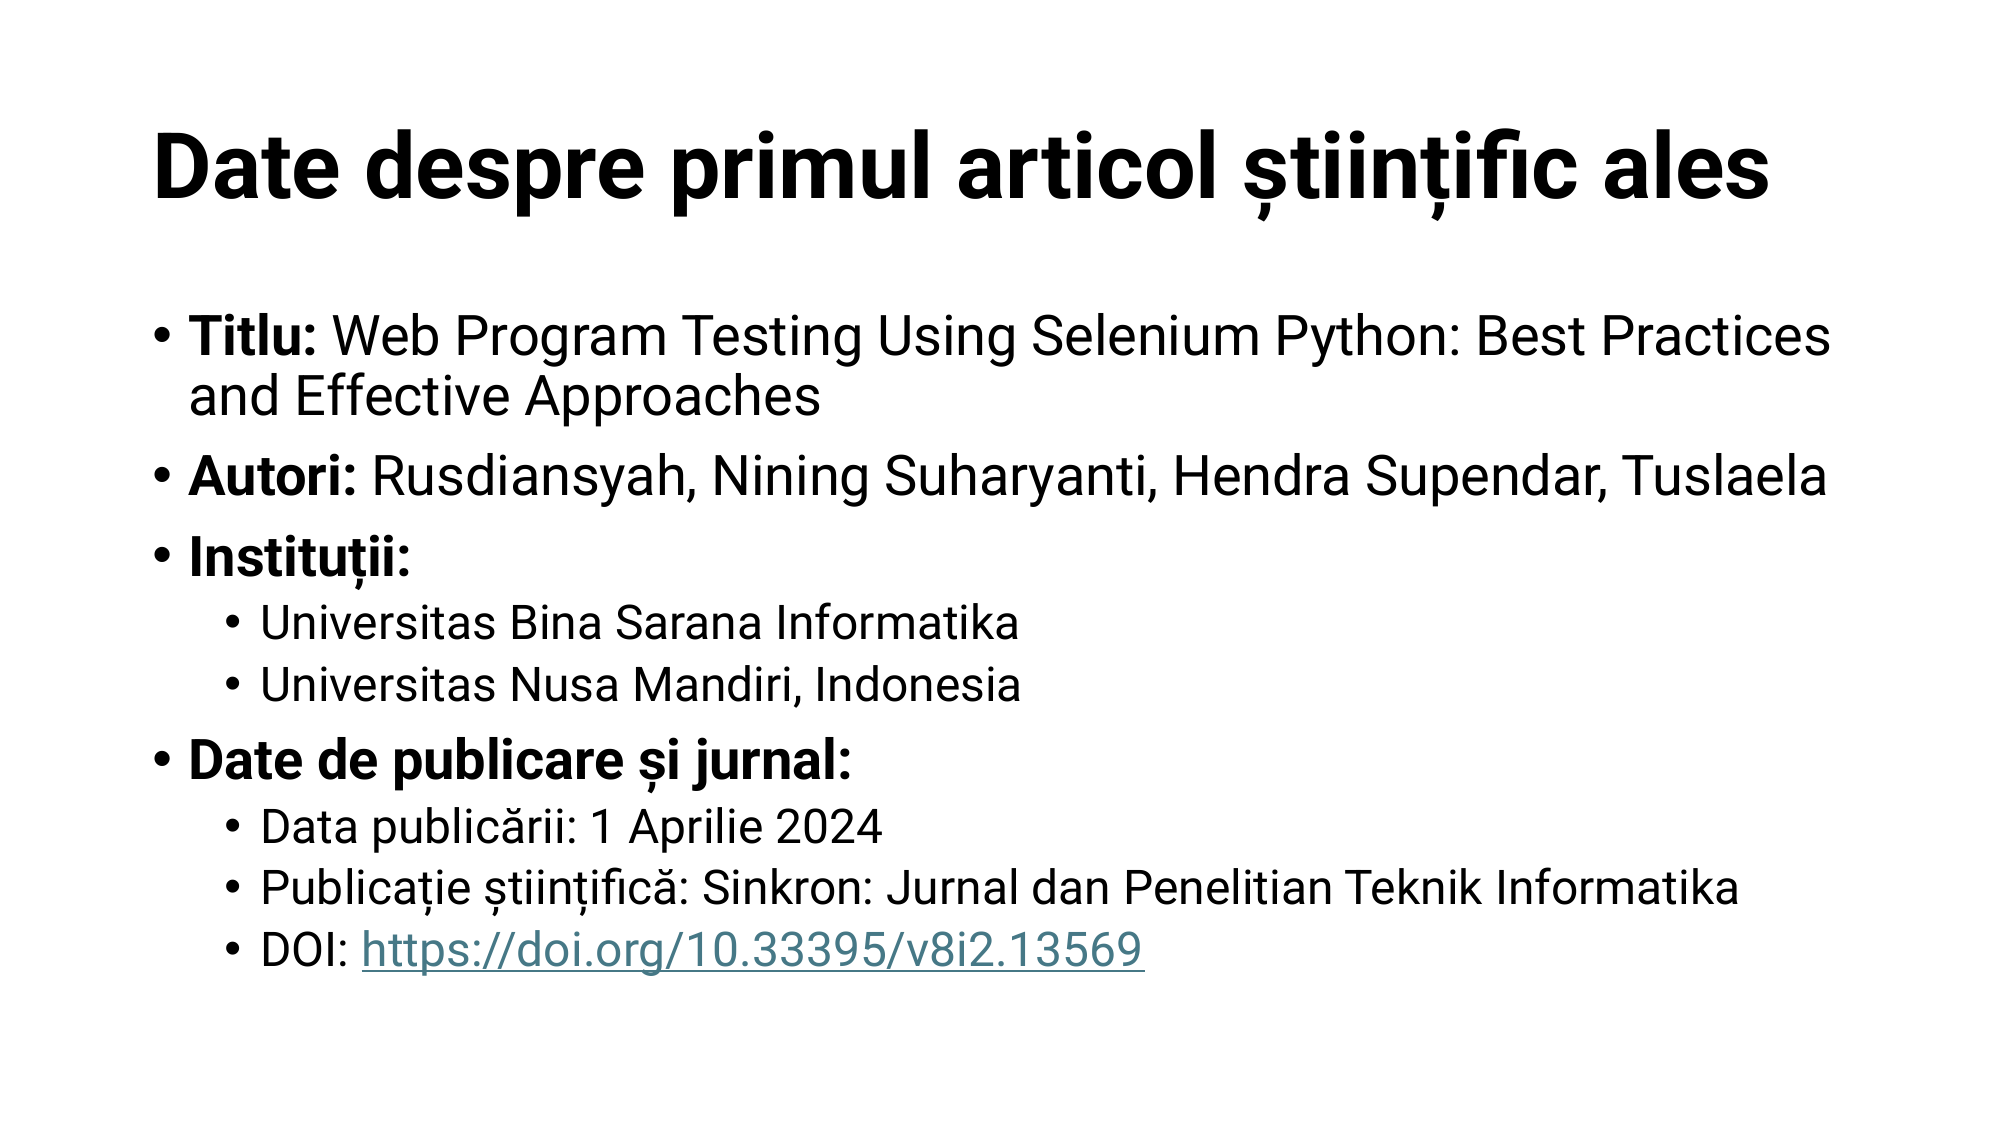

# Date despre primul articol științific ales
Titlu: Web Program Testing Using Selenium Python: Best Practices and Effective Approaches
Autori: Rusdiansyah, Nining Suharyanti, Hendra Supendar, Tuslaela
Instituții:
Universitas Bina Sarana Informatika
Universitas Nusa Mandiri, Indonesia
Date de publicare și jurnal:
Data publicării: 1 Aprilie 2024
Publicație științifică: Sinkron: Jurnal dan Penelitian Teknik Informatika
DOI: https://doi.org/10.33395/v8i2.13569